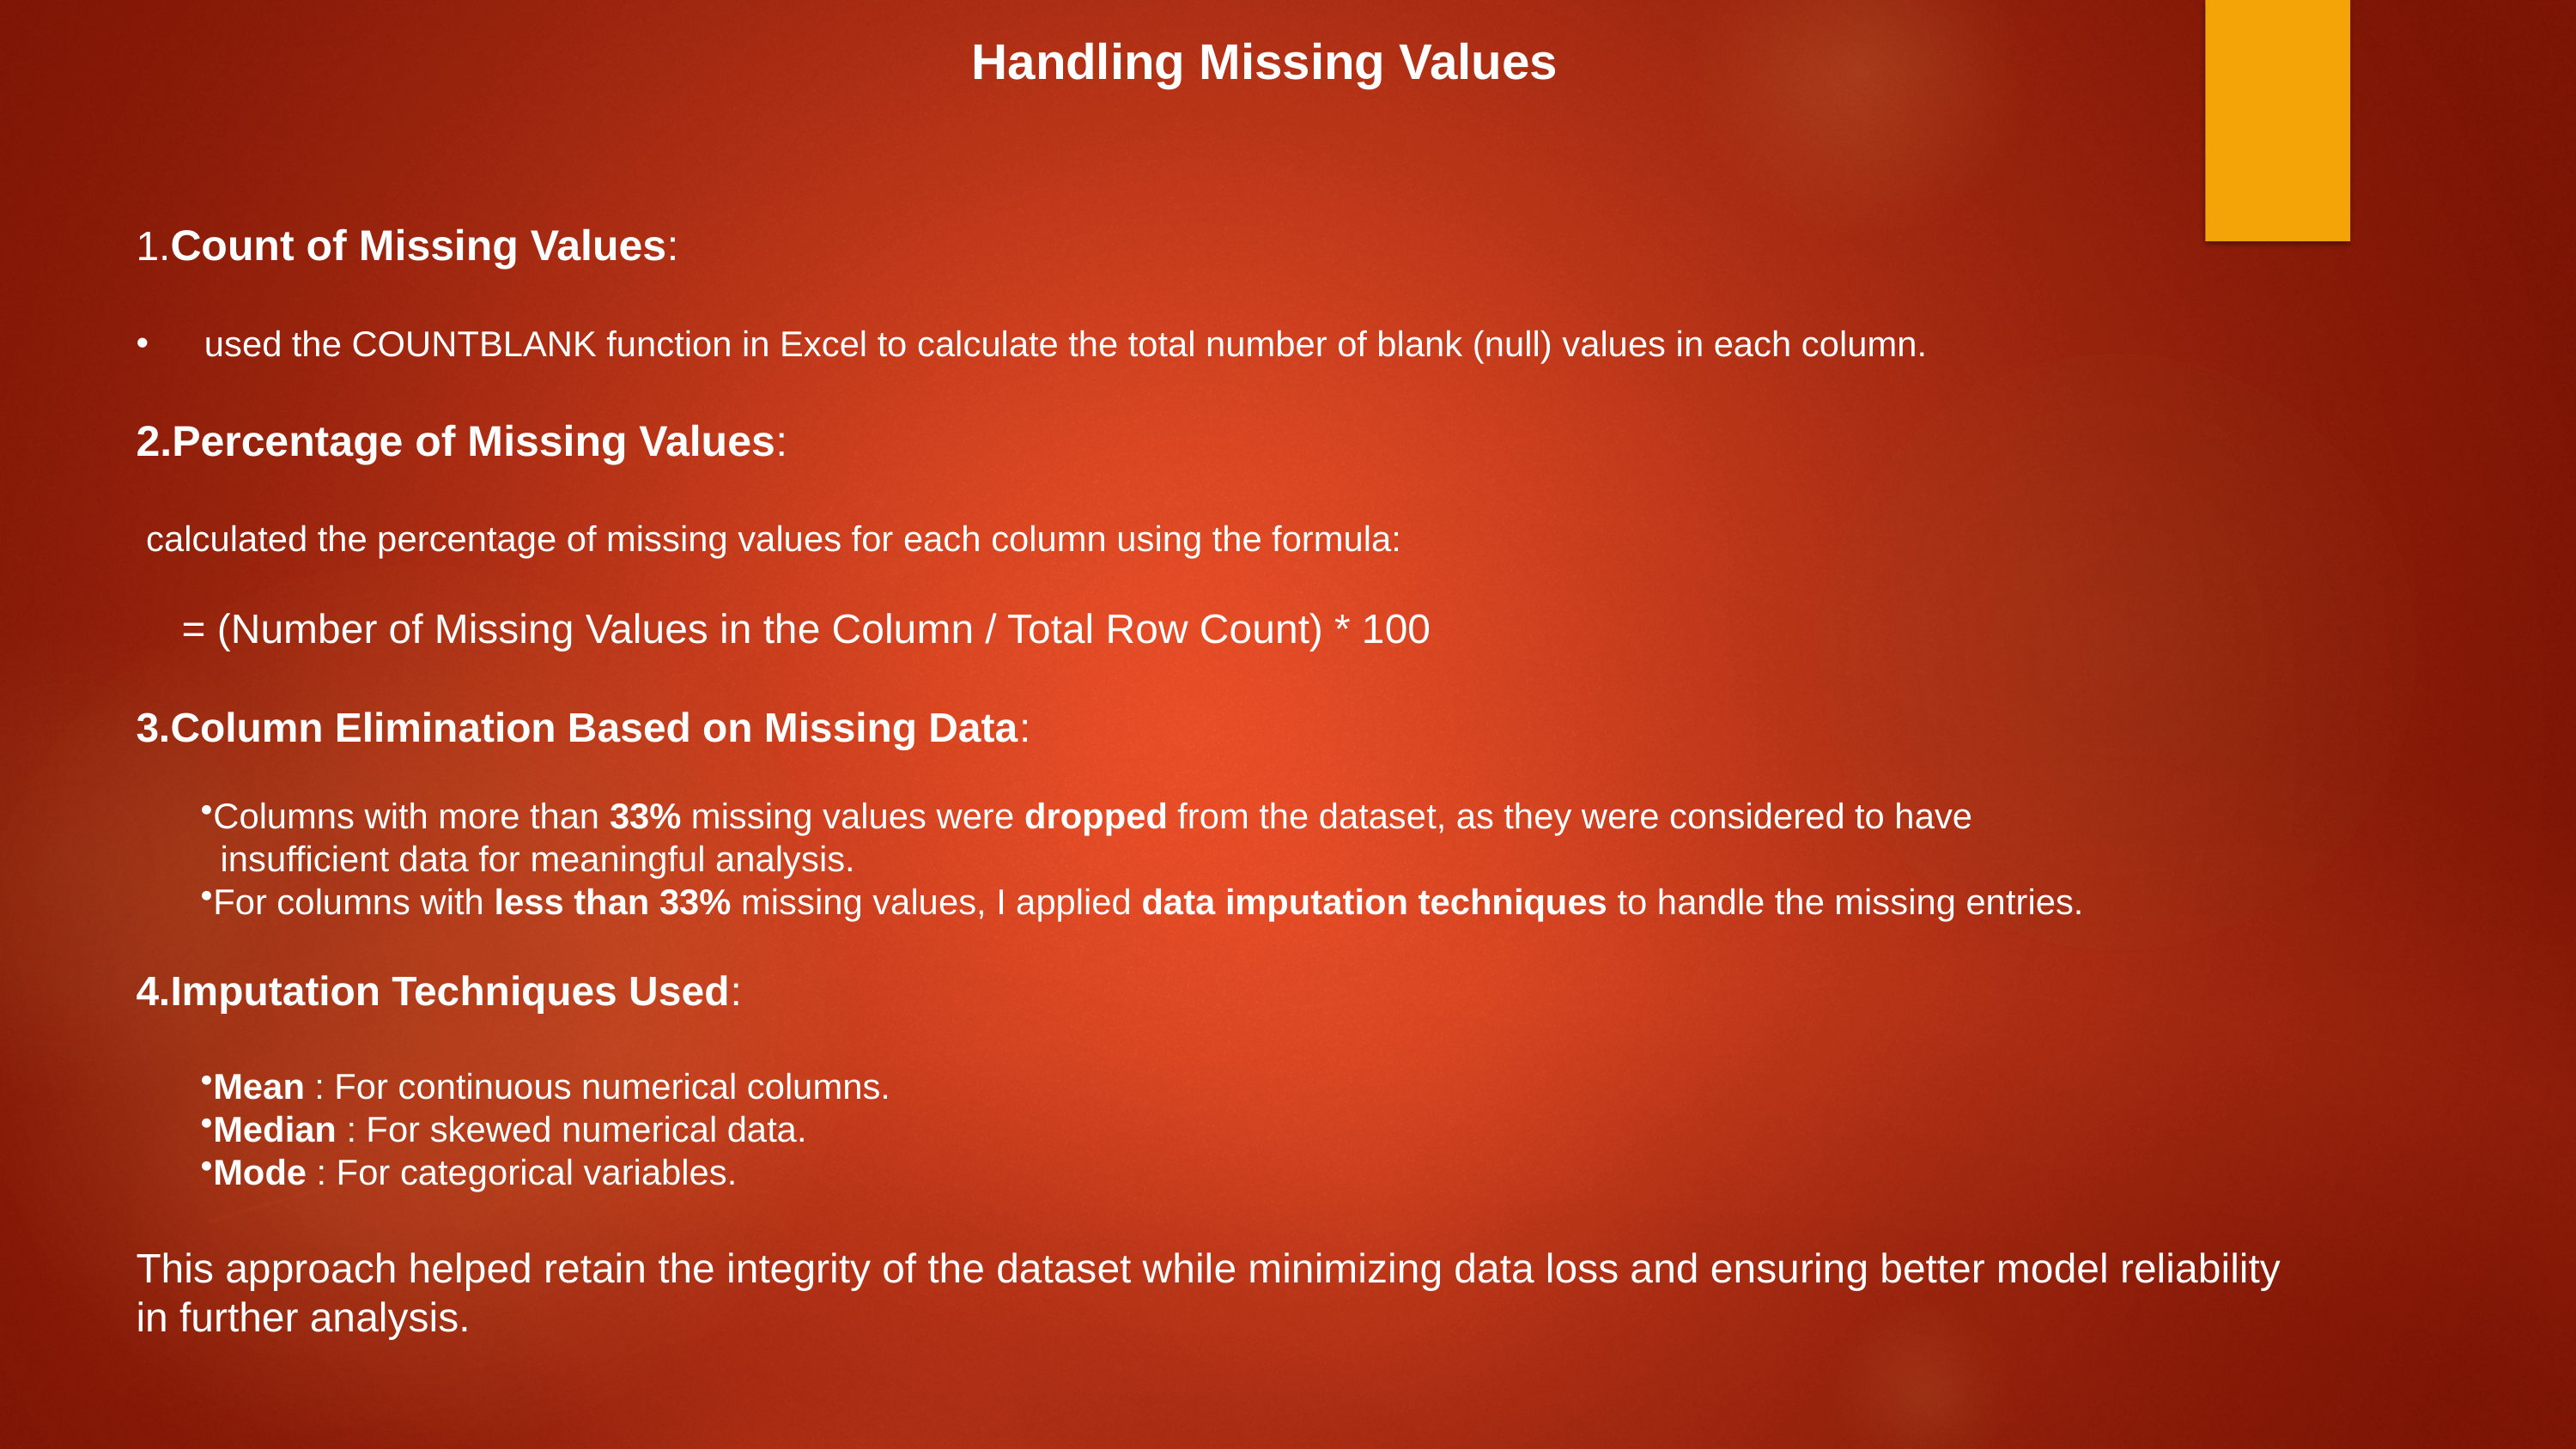

# Handling Missing Values

1.Count of Missing Values:
  used the COUNTBLANK function in Excel to calculate the total number of blank (null) values in each column.

Percentage of Missing Values:
 calculated the percentage of missing values for each column using the formula:
    = (Number of Missing Values in the Column / Total Row Count) * 100

Column Elimination Based on Missing Data:

Columns with more than 33% missing values were dropped from the dataset, as they were considered to have
  insufficient data for meaningful analysis.
For columns with less than 33% missing values, I applied data imputation techniques to handle the missing entries.

Imputation Techniques Used:

Mean : For continuous numerical columns.
Median : For skewed numerical data.
Mode : For categorical variables.

This approach helped retain the integrity of the dataset while minimizing data loss and ensuring better model reliability
in further analysis.